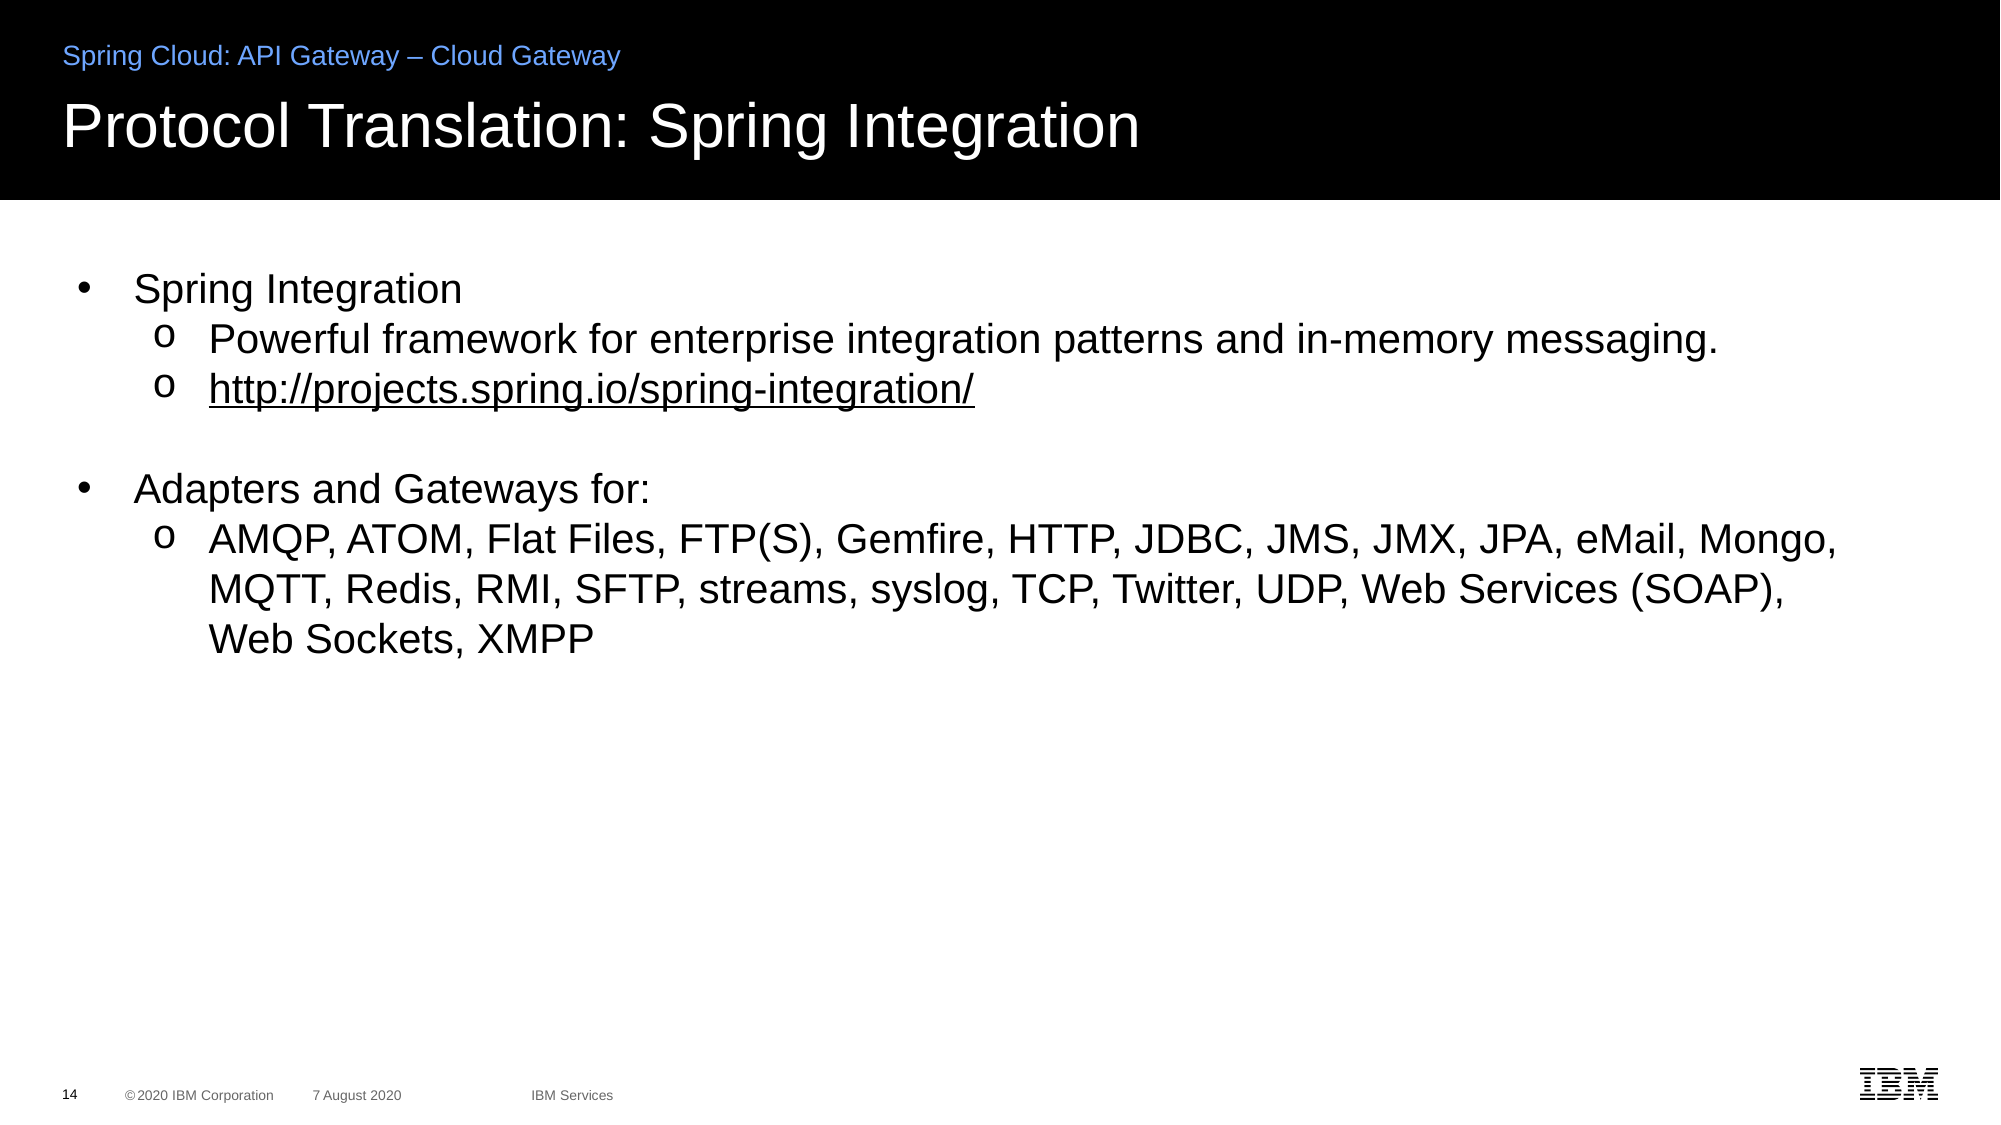

Spring Cloud: API Gateway – Cloud Gateway
# Protocol Translation: Spring Integration
Spring Integration
Powerful framework for enterprise integration patterns and in-memory messaging.
http://projects.spring.io/spring-integration/

Adapters and Gateways for:
AMQP, ATOM, Flat Files, FTP(S), Gemfire, HTTP, JDBC, JMS, JMX, JPA, eMail, Mongo, MQTT, Redis, RMI, SFTP, streams, syslog, TCP, Twitter, UDP, Web Services (SOAP), Web Sockets, XMPP